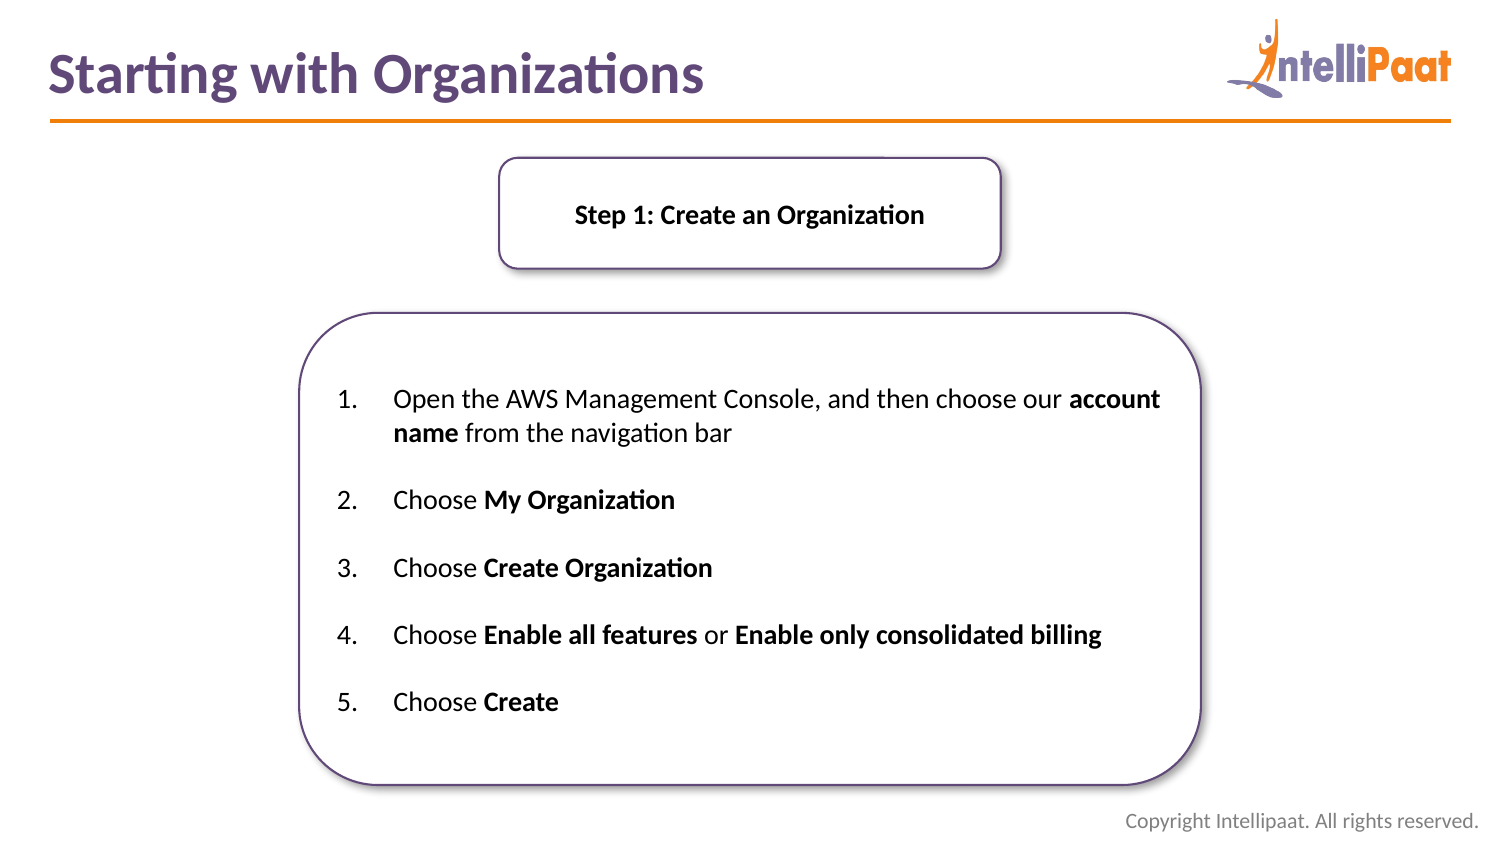

Starting with Organizations
Step 1: Create an Organization
Open the AWS Management Console, and then choose our account name from the navigation bar

Choose My Organization

Choose Create Organization

Choose Enable all features or Enable only consolidated billing

Choose Create